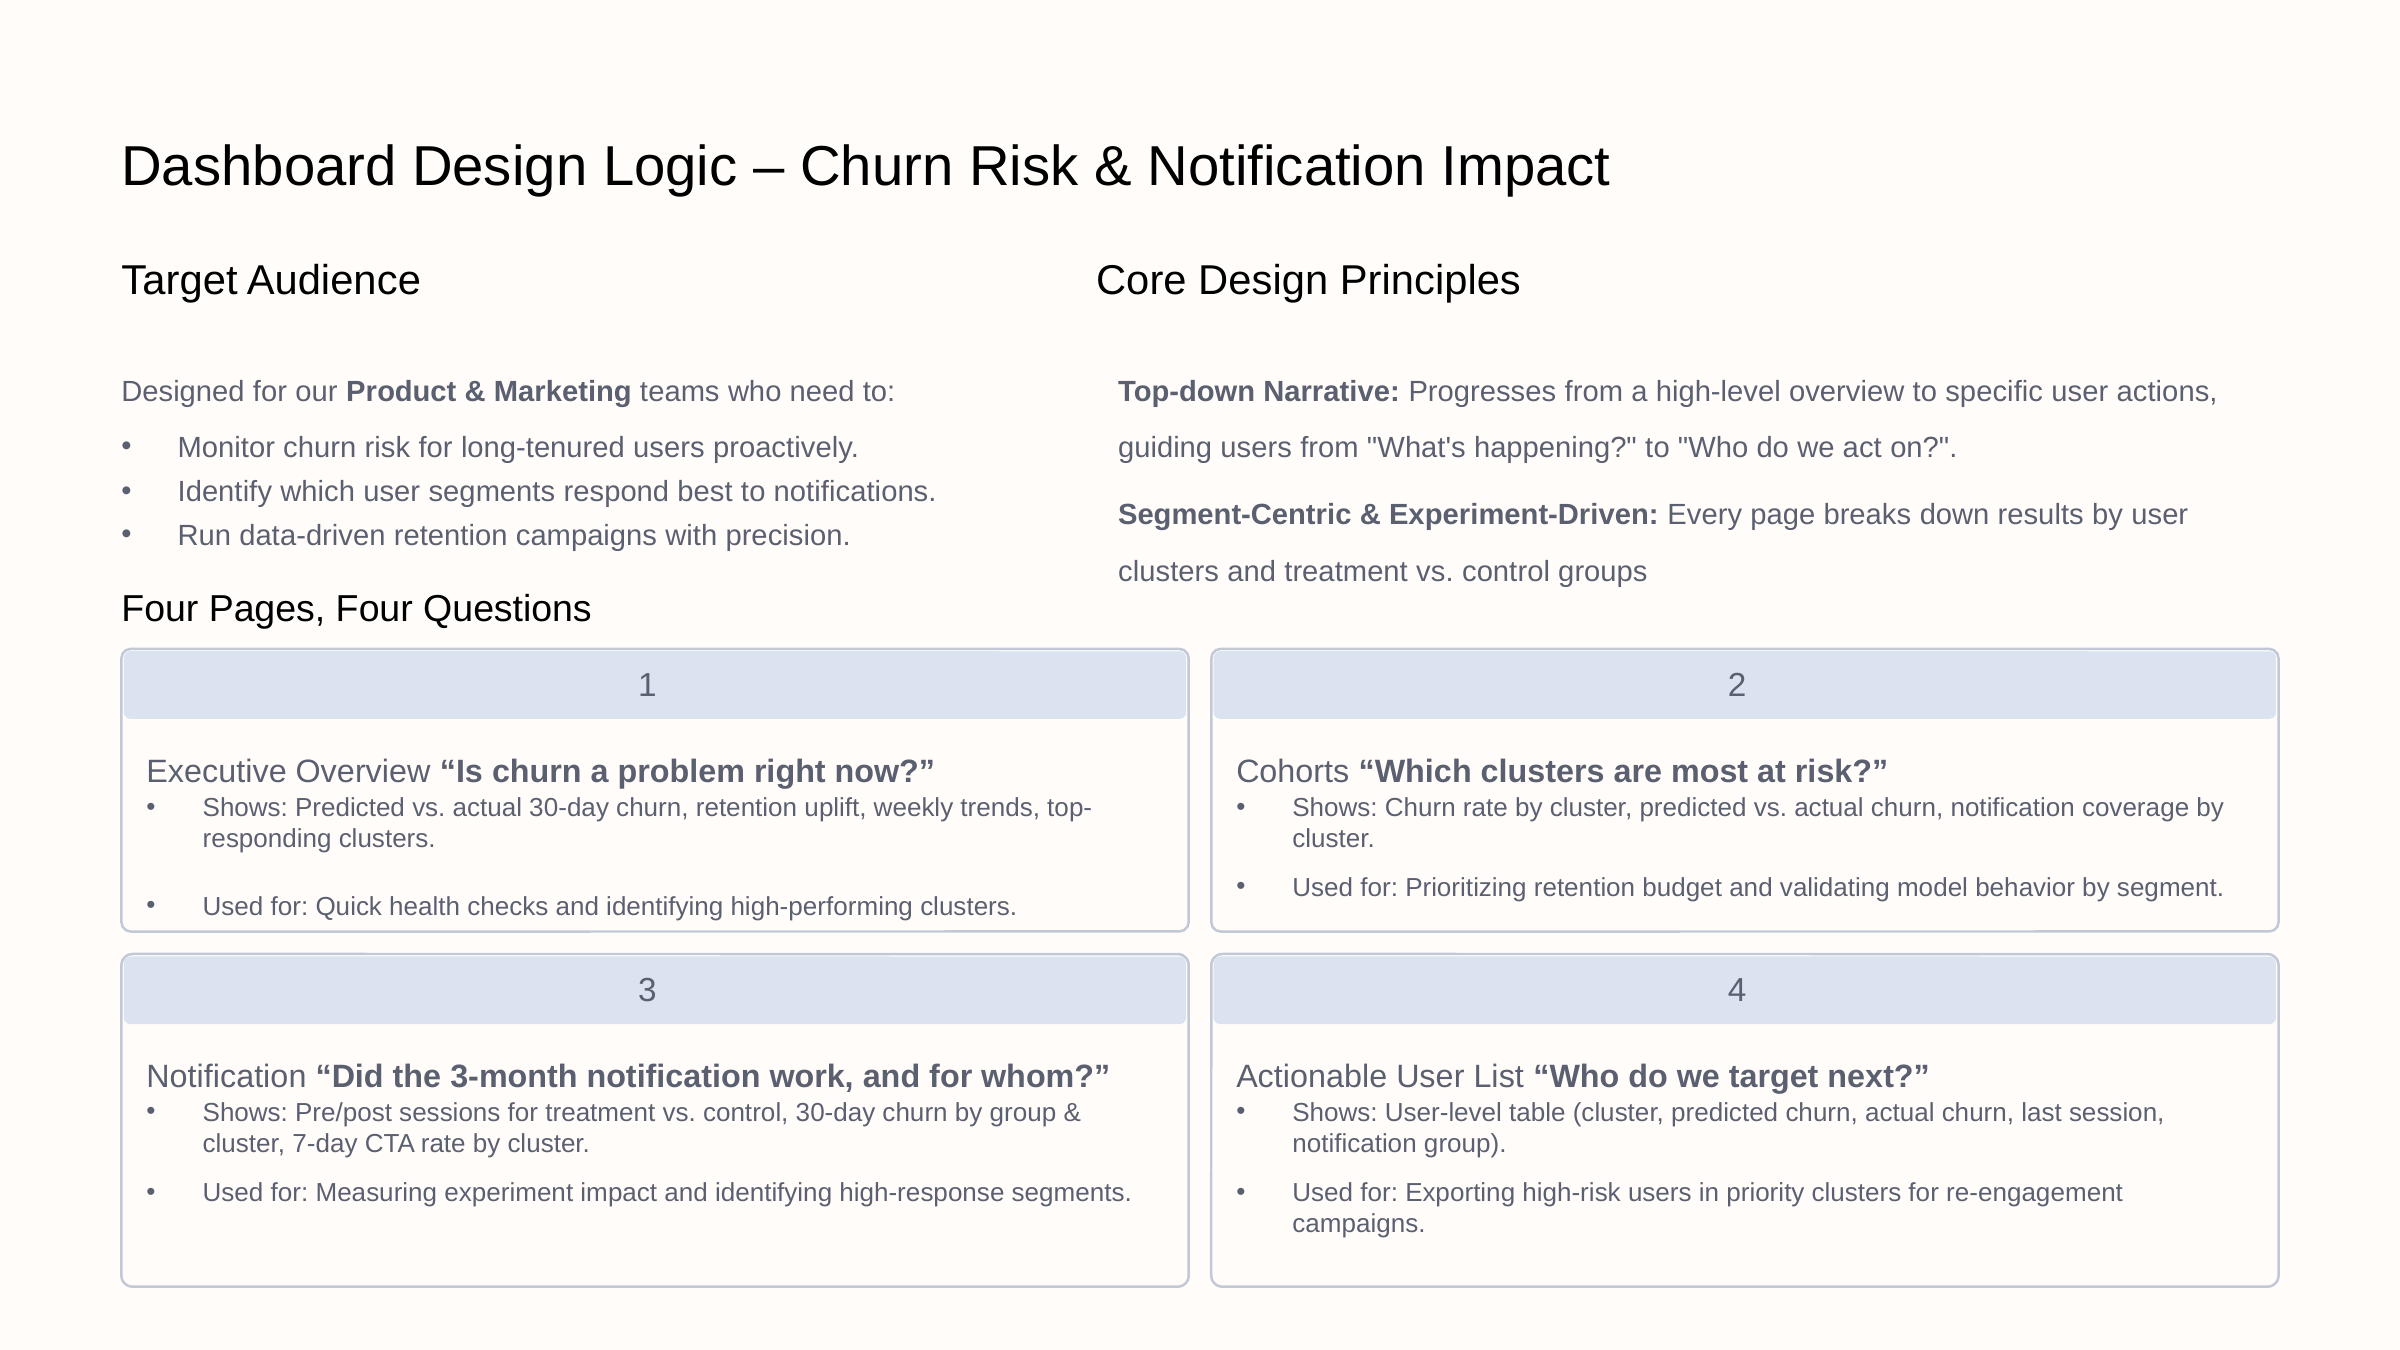

Dashboard Design Logic – Churn Risk & Notification Impact
Target Audience
Core Design Principles
Designed for our Product & Marketing teams who need to:
Top-down Narrative: Progresses from a high-level overview to specific user actions, guiding users from "What's happening?" to "Who do we act on?".
Monitor churn risk for long-tenured users proactively.
Identify which user segments respond best to notifications.
Segment-Centric & Experiment-Driven: Every page breaks down results by user clusters and treatment vs. control groups
Run data-driven retention campaigns with precision.
Four Pages, Four Questions

1
2
Executive Overview “Is churn a problem right now?”
Cohorts “Which clusters are most at risk?”
Shows: Predicted vs. actual 30-day churn, retention uplift, weekly trends, top-responding clusters.
Shows: Churn rate by cluster, predicted vs. actual churn, notification coverage by cluster.
Used for: Quick health checks and identifying high-performing clusters.
Used for: Prioritizing retention budget and validating model behavior by segment.

3
4
Actionable User List “Who do we target next?”
Notification “Did the 3-month notification work, and for whom?”
Shows: Pre/post sessions for treatment vs. control, 30-day churn by group & cluster, 7-day CTA rate by cluster.
Shows: User-level table (cluster, predicted churn, actual churn, last session, notification group).
Used for: Measuring experiment impact and identifying high-response segments.
Used for: Exporting high-risk users in priority clusters for re-engagement campaigns.